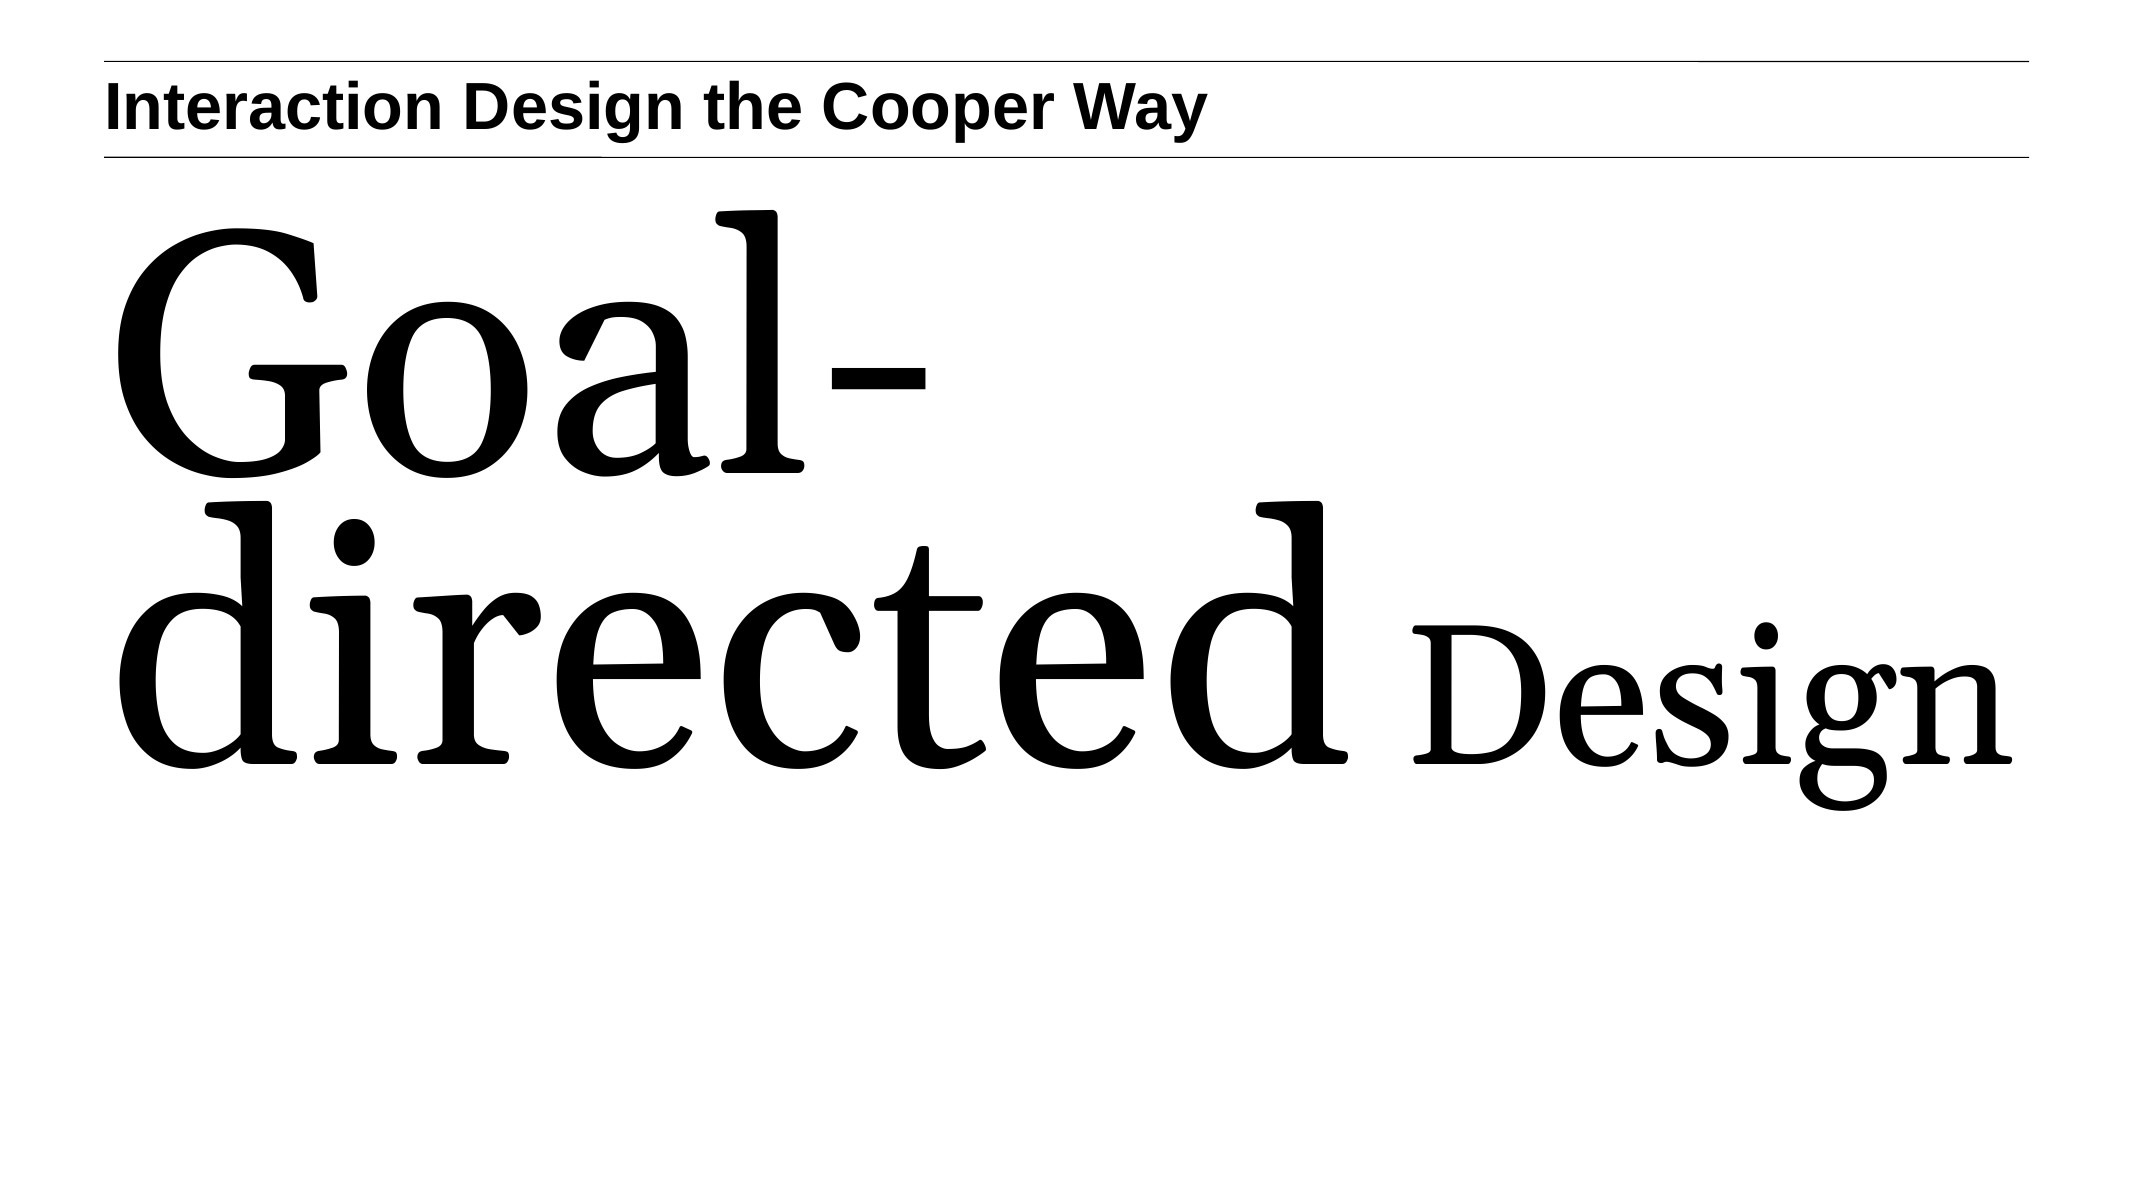

Interaction Design the Cooper Way

Goal-directed Design